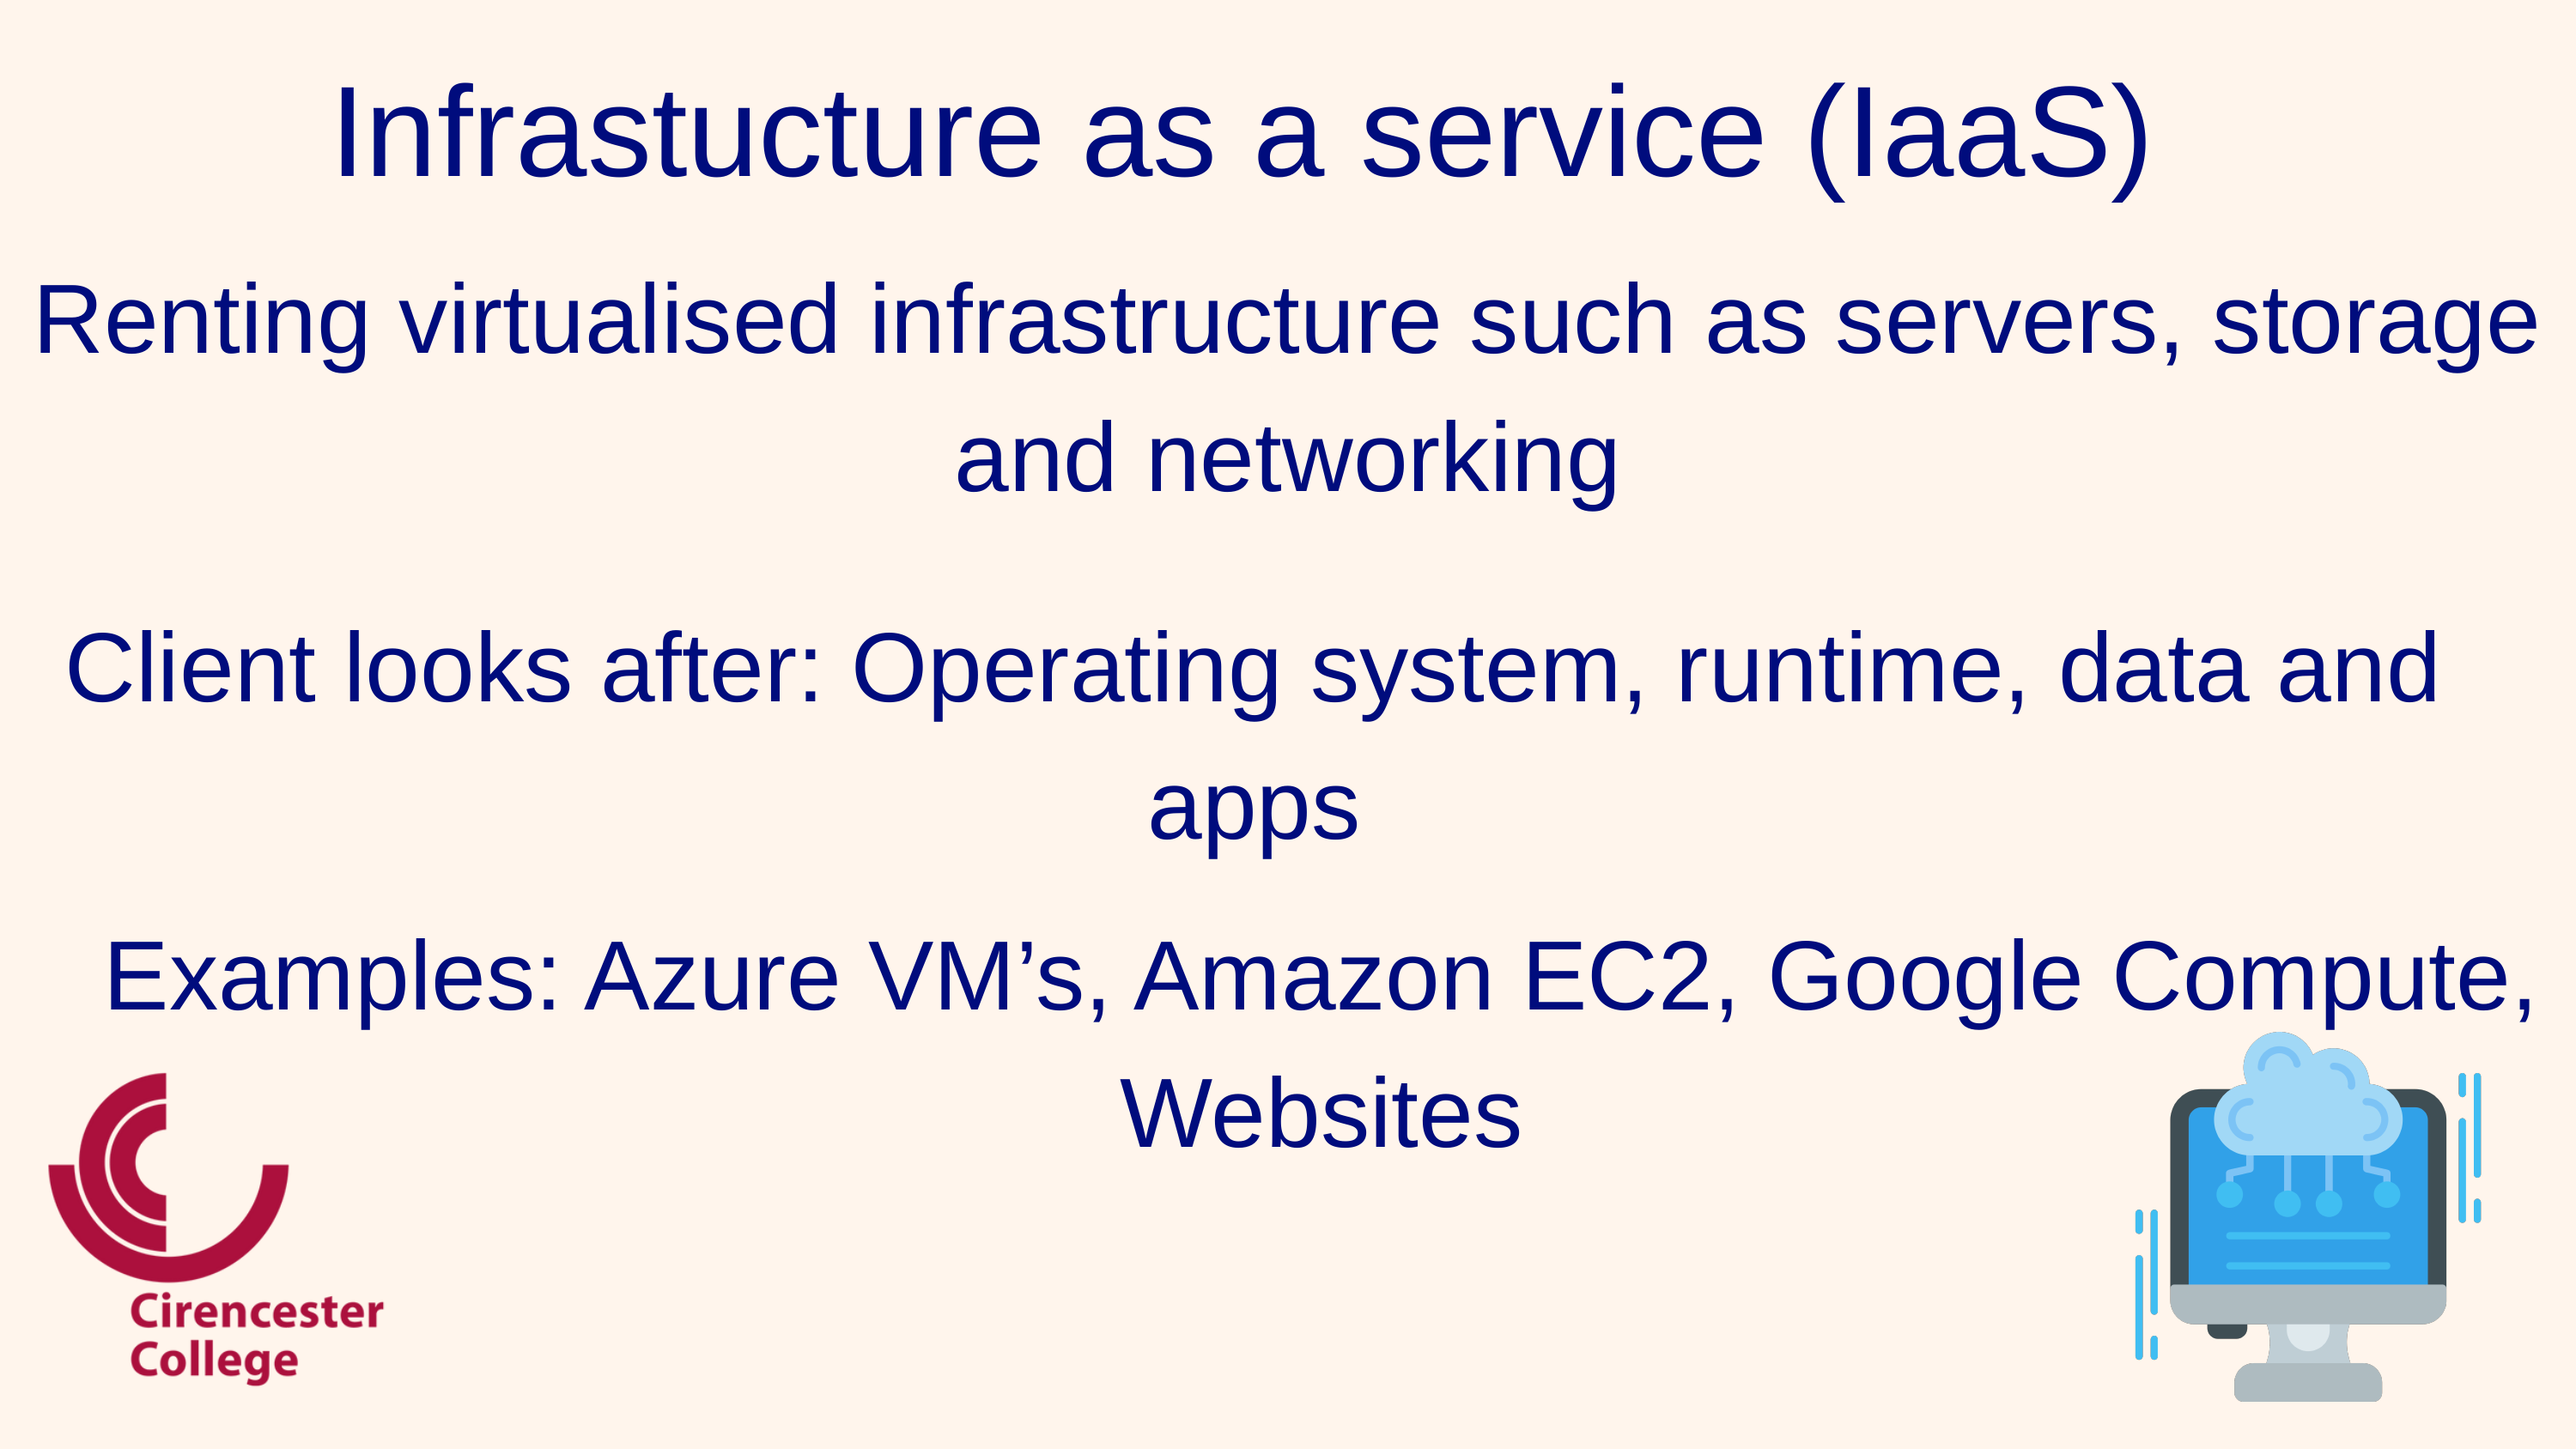

Infrastucture as a service (IaaS)
Renting virtualised infrastructure such as servers, storage and networking
Client looks after: Operating system, runtime, data and apps
Examples: Azure VM’s, Amazon EC2, Google Compute, Websites